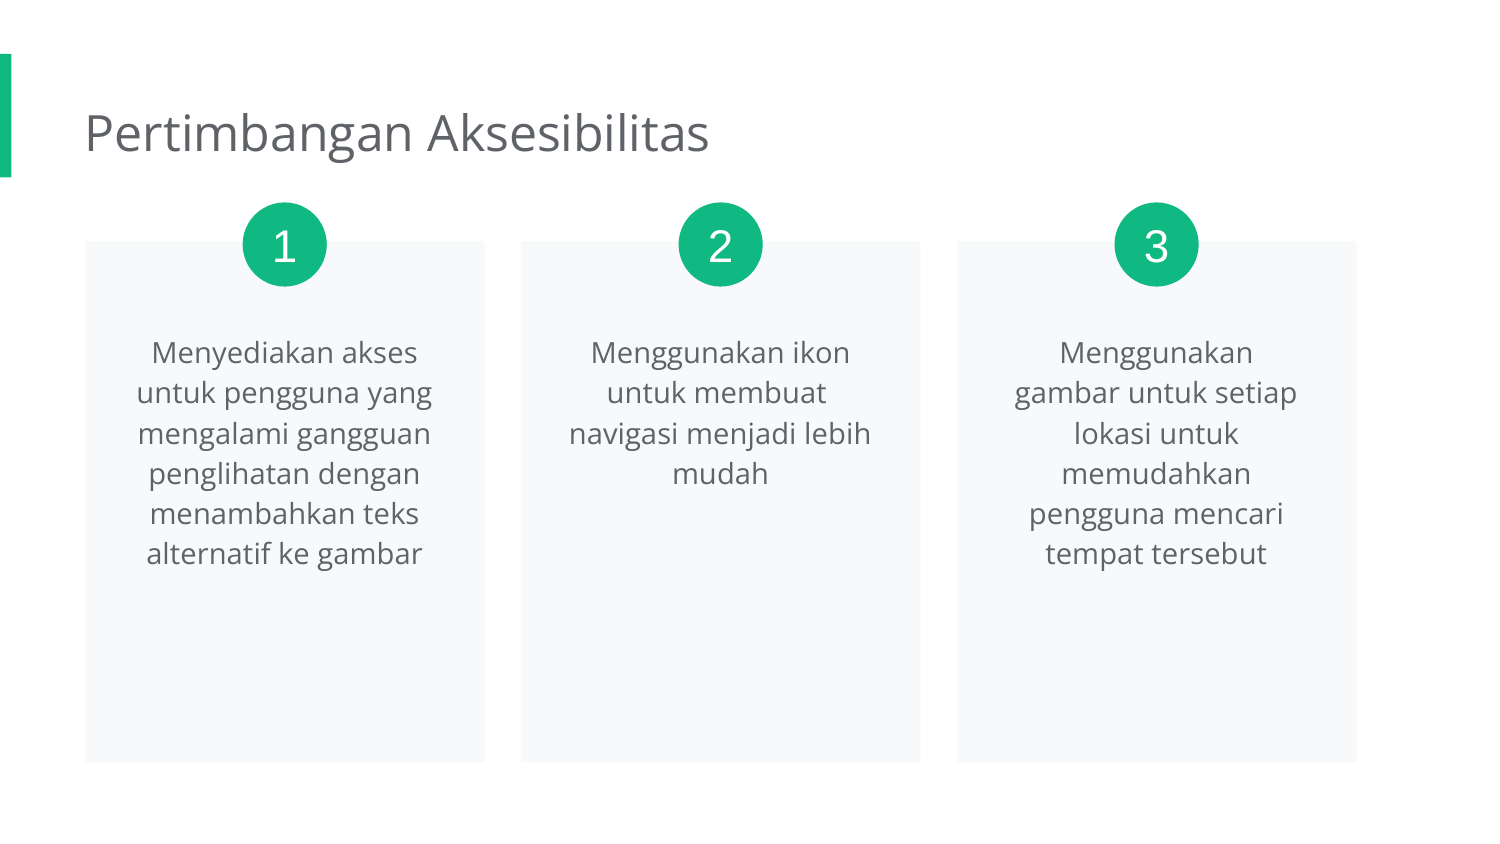

Pertimbangan Aksesibilitas
1
2
3

Menyediakan akses
untuk pengguna yang mengalami gangguan penglihatan dengan menambahkan teks alternatif ke gambar

Menggunakan ikon untuk membuat
navigasi menjadi lebih mudah

Menggunakan
gambar untuk setiap lokasi untuk memudahkan pengguna mencari tempat tersebut